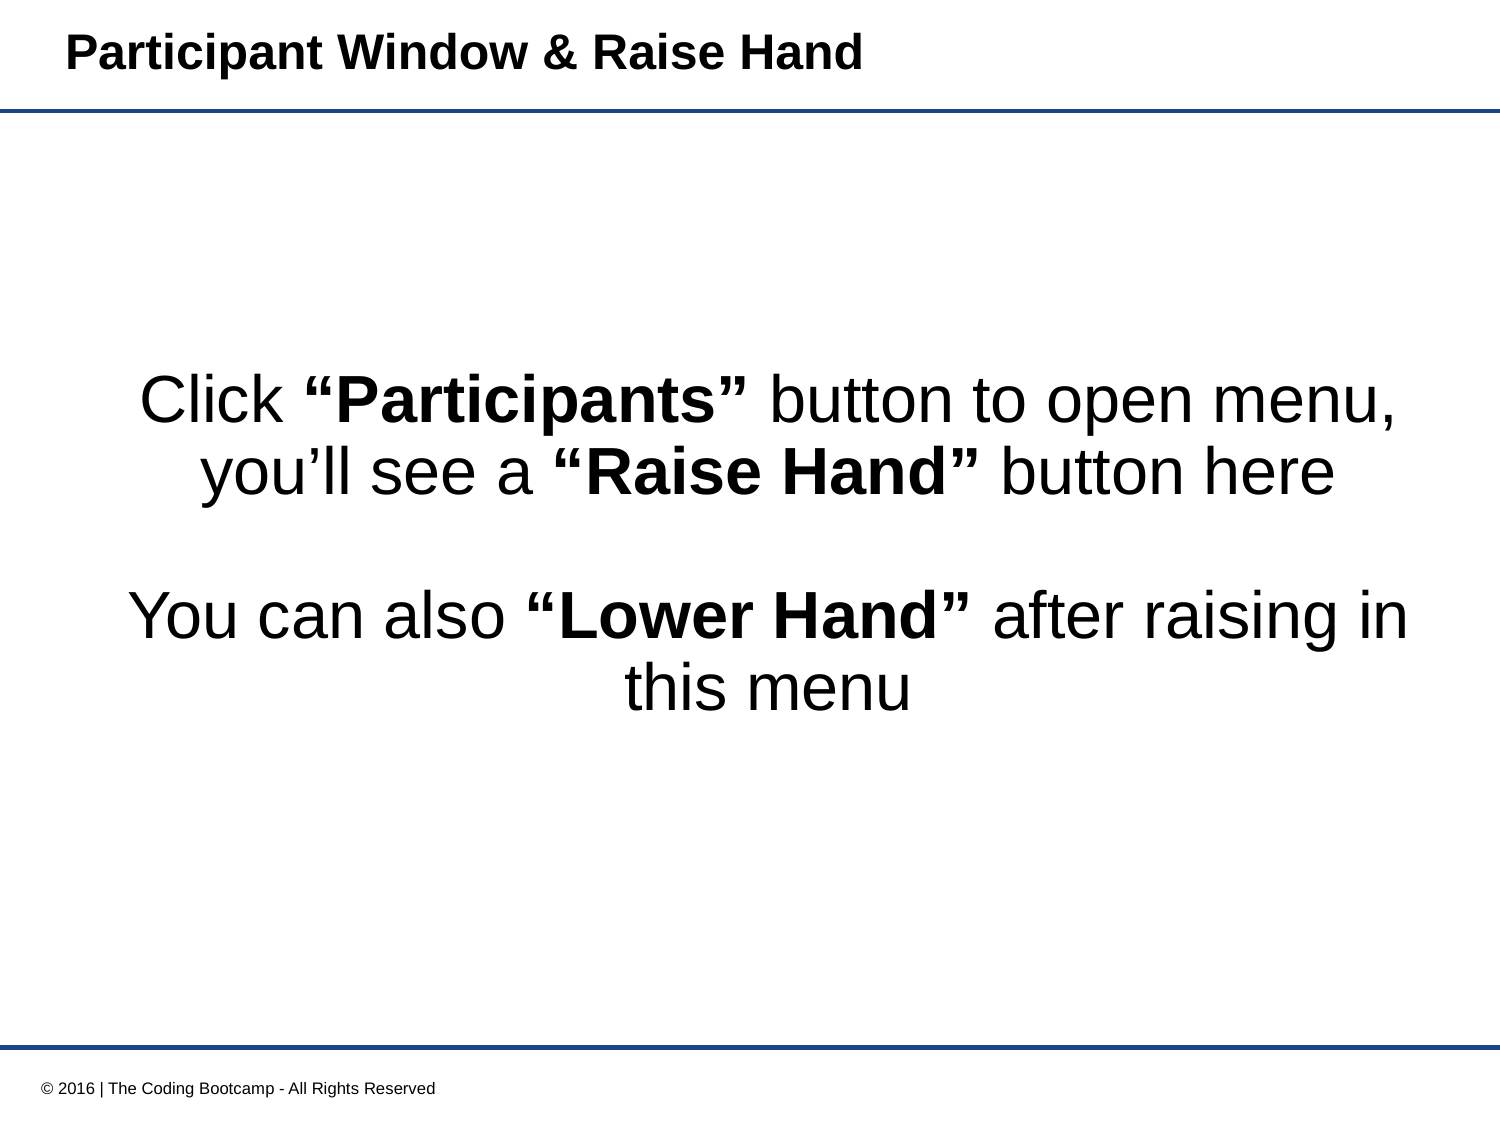

# Participant Window & Raise Hand
Click “Participants” button to open menu, you’ll see a “Raise Hand” button here

You can also “Lower Hand” after raising in this menu